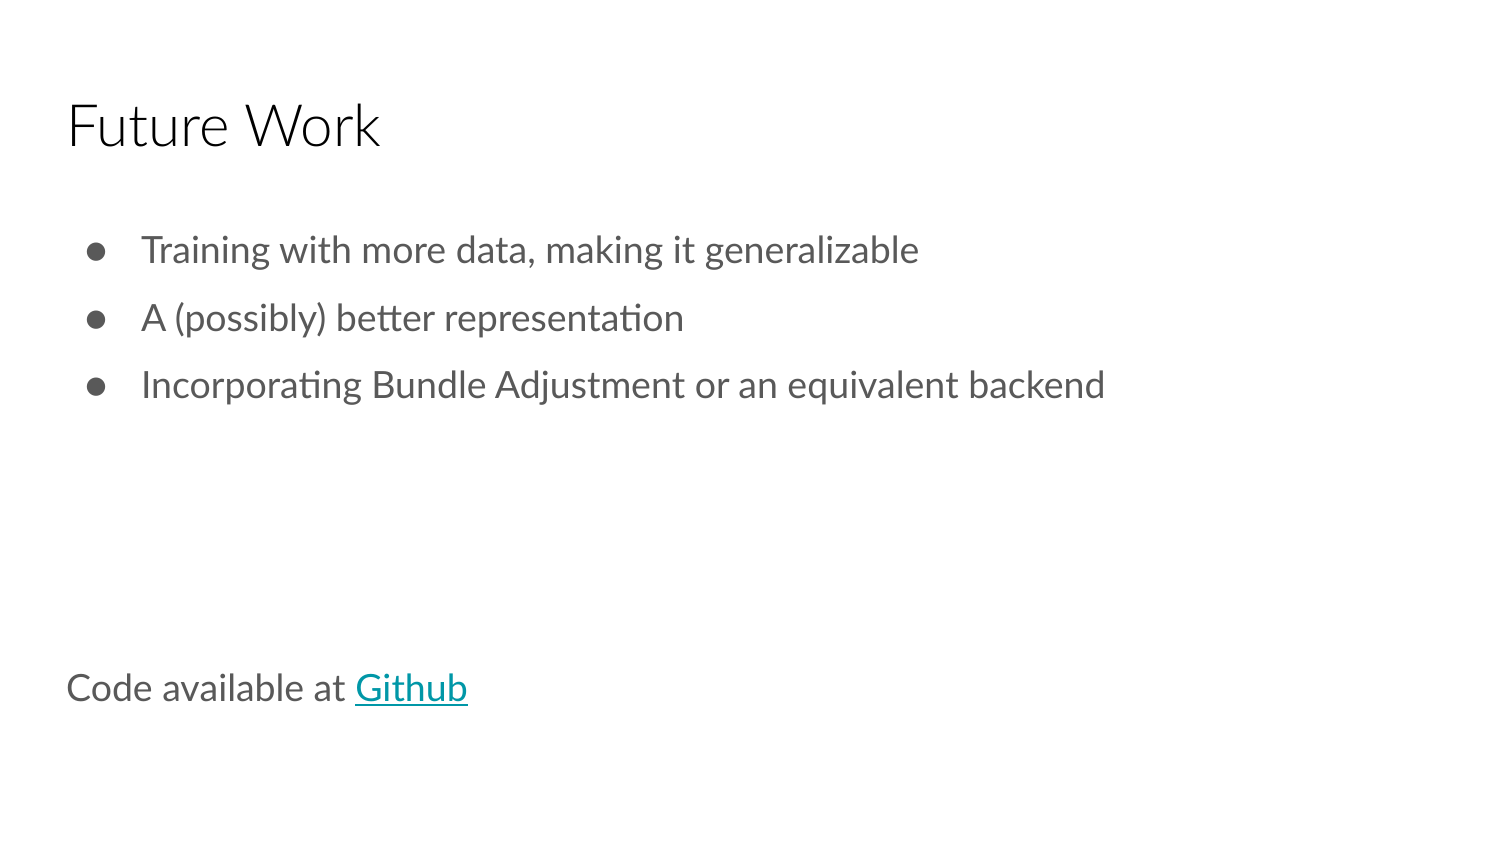

# Future Work
Training with more data, making it generalizable
A (possibly) better representation
Incorporating Bundle Adjustment or an equivalent backend

Code available at Github